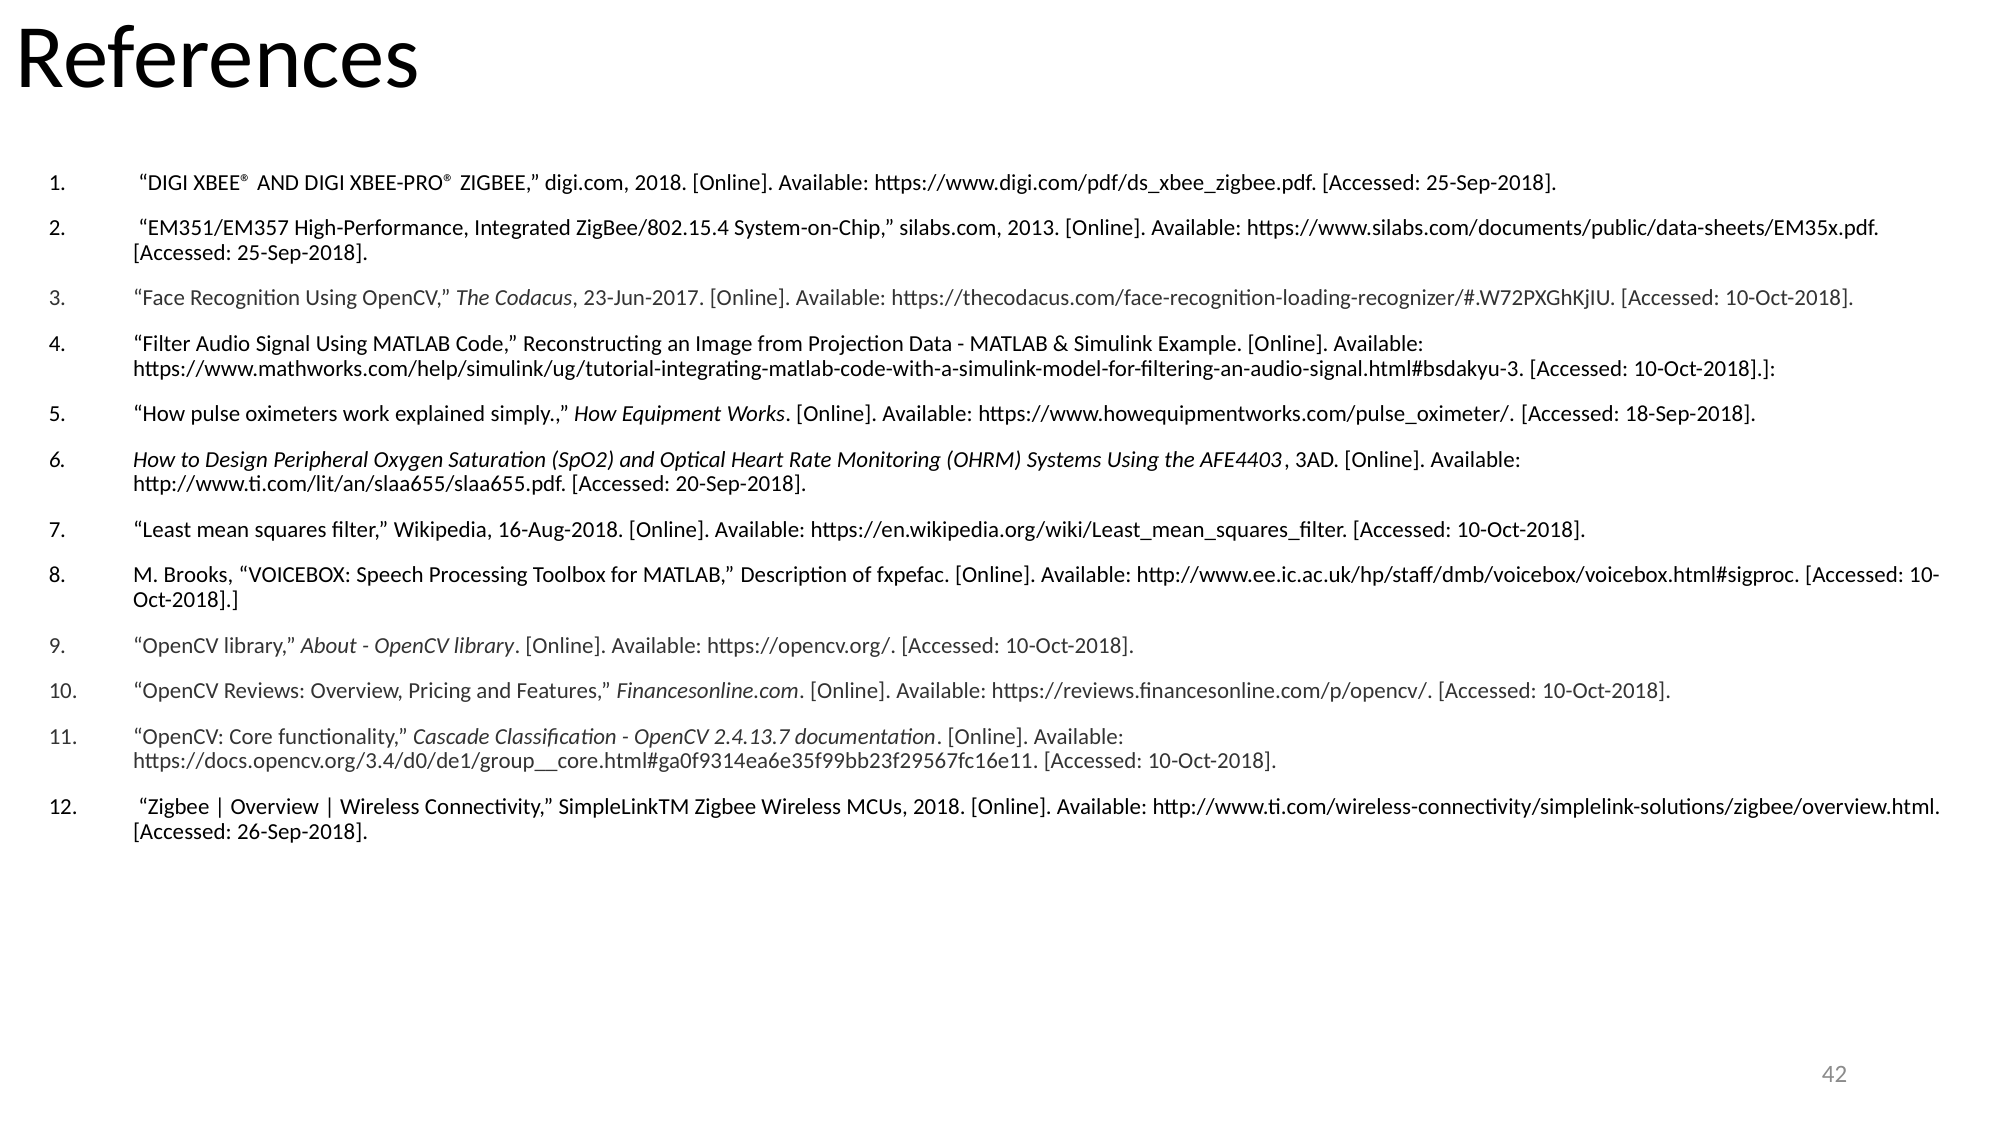

# References

 “DIGI XBEE® AND DIGI XBEE-PRO® ZIGBEE,” digi.com, 2018. [Online]. Available: https://www.digi.com/pdf/ds_xbee_zigbee.pdf. [Accessed: 25-Sep-2018].
 “EM351/EM357 High-Performance, Integrated ZigBee/802.15.4 System-on-Chip,” silabs.com, 2013. [Online]. Available: https://www.silabs.com/documents/public/data-sheets/EM35x.pdf. [Accessed: 25-Sep-2018].
“Face Recognition Using OpenCV,” The Codacus, 23-Jun-2017. [Online]. Available: https://thecodacus.com/face-recognition-loading-recognizer/#.W72PXGhKjIU. [Accessed: 10-Oct-2018].
“Filter Audio Signal Using MATLAB Code,” Reconstructing an Image from Projection Data - MATLAB & Simulink Example. [Online]. Available: https://www.mathworks.com/help/simulink/ug/tutorial-integrating-matlab-code-with-a-simulink-model-for-filtering-an-audio-signal.html#bsdakyu-3. [Accessed: 10-Oct-2018].]:
“How pulse oximeters work explained simply.,” How Equipment Works. [Online]. Available: https://www.howequipmentworks.com/pulse_oximeter/. [Accessed: 18-Sep-2018].
How to Design Peripheral Oxygen Saturation (SpO2) and Optical Heart Rate Monitoring (OHRM) Systems Using the AFE4403, 3AD. [Online]. Available: http://www.ti.com/lit/an/slaa655/slaa655.pdf. [Accessed: 20-Sep-2018].
“Least mean squares filter,” Wikipedia, 16-Aug-2018. [Online]. Available: https://en.wikipedia.org/wiki/Least_mean_squares_filter. [Accessed: 10-Oct-2018].
M. Brooks, “VOICEBOX: Speech Processing Toolbox for MATLAB,” Description of fxpefac. [Online]. Available: http://www.ee.ic.ac.uk/hp/staff/dmb/voicebox/voicebox.html#sigproc. [Accessed: 10-Oct-2018].]
“OpenCV library,” About - OpenCV library. [Online]. Available: https://opencv.org/. [Accessed: 10-Oct-2018].
“OpenCV Reviews: Overview, Pricing and Features,” Financesonline.com. [Online]. Available: https://reviews.financesonline.com/p/opencv/. [Accessed: 10-Oct-2018].
“OpenCV: Core functionality,” Cascade Classification - OpenCV 2.4.13.7 documentation. [Online]. Available: https://docs.opencv.org/3.4/d0/de1/group__core.html#ga0f9314ea6e35f99bb23f29567fc16e11. [Accessed: 10-Oct-2018].
 “Zigbee | Overview | Wireless Connectivity,” SimpleLinkTM Zigbee Wireless MCUs, 2018. [Online]. Available: http://www.ti.com/wireless-connectivity/simplelink-solutions/zigbee/overview.html. [Accessed: 26-Sep-2018].

42